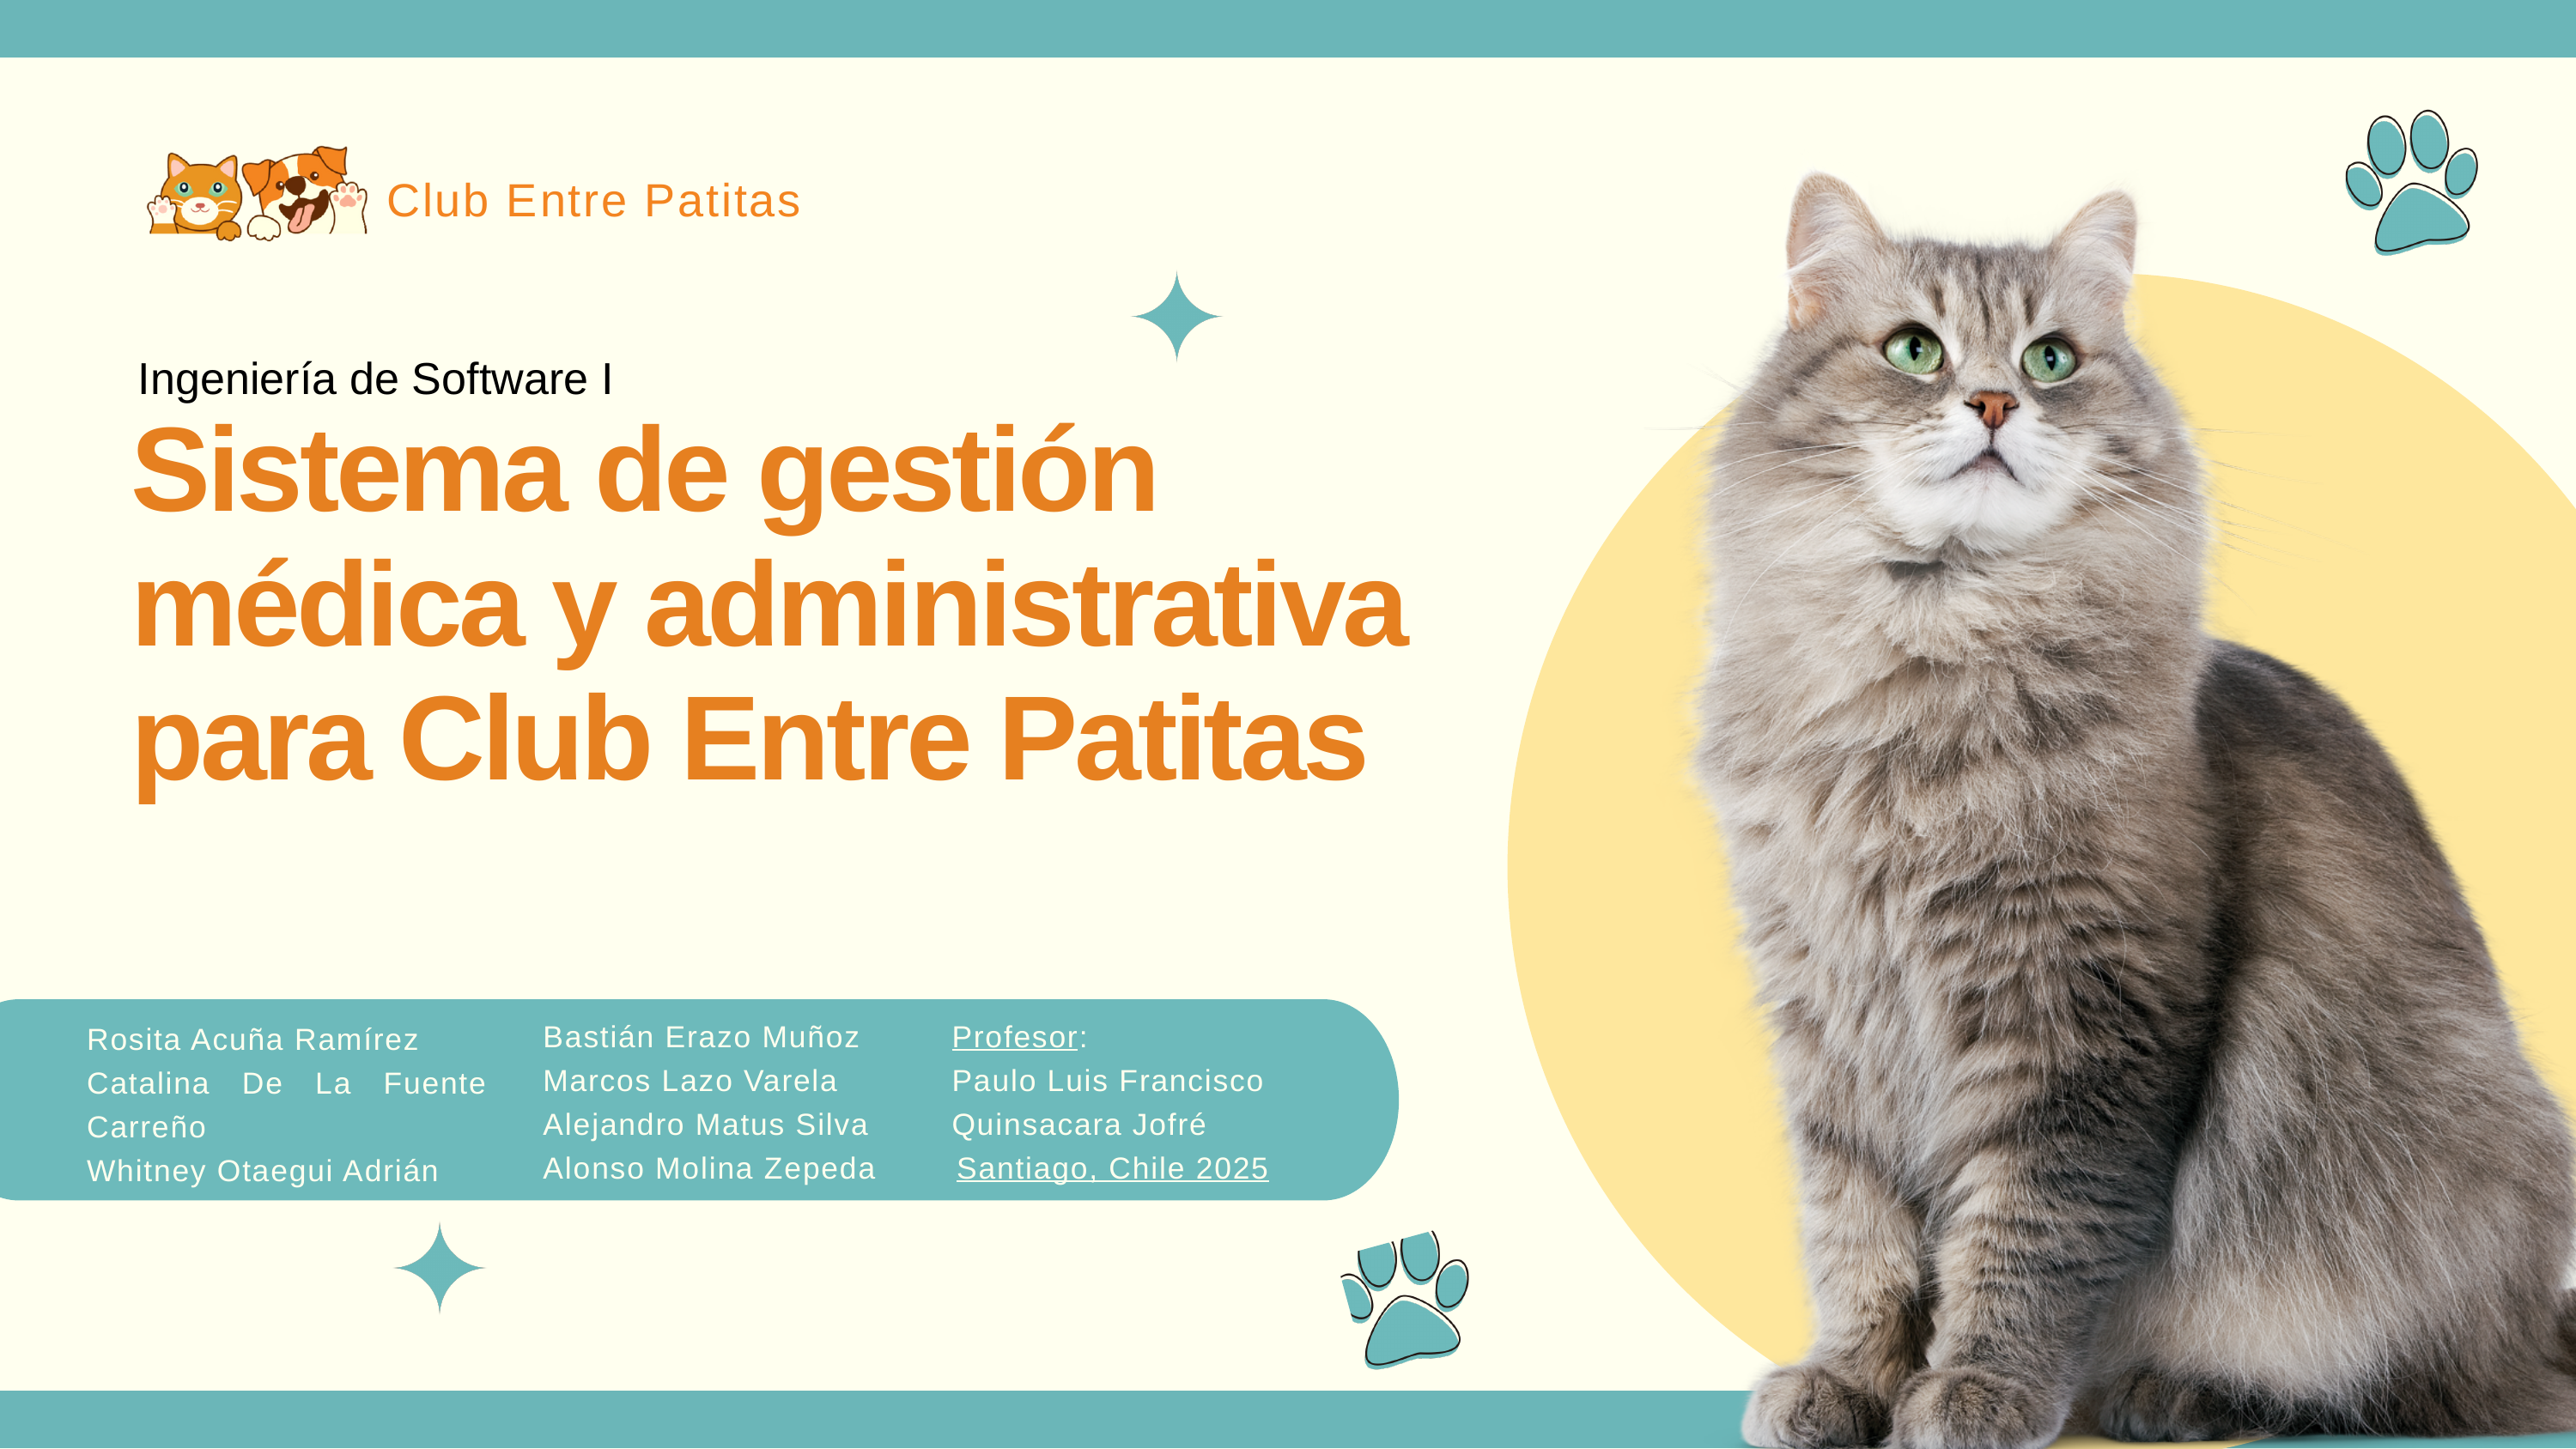

Club Entre Patitas

Ingeniería de Software I
Sistema de gestión médica y administrativa para Club Entre Patitas

Bastián Erazo Muñoz
Marcos Lazo Varela
Alejandro Matus Silva
Alonso Molina Zepeda

Profesor:
Paulo Luis Francisco Quinsacara Jofré
Rosita Acuña Ramírez
Catalina De La Fuente Carreño
Whitney Otaegui Adrián
Santiago, Chile 2025